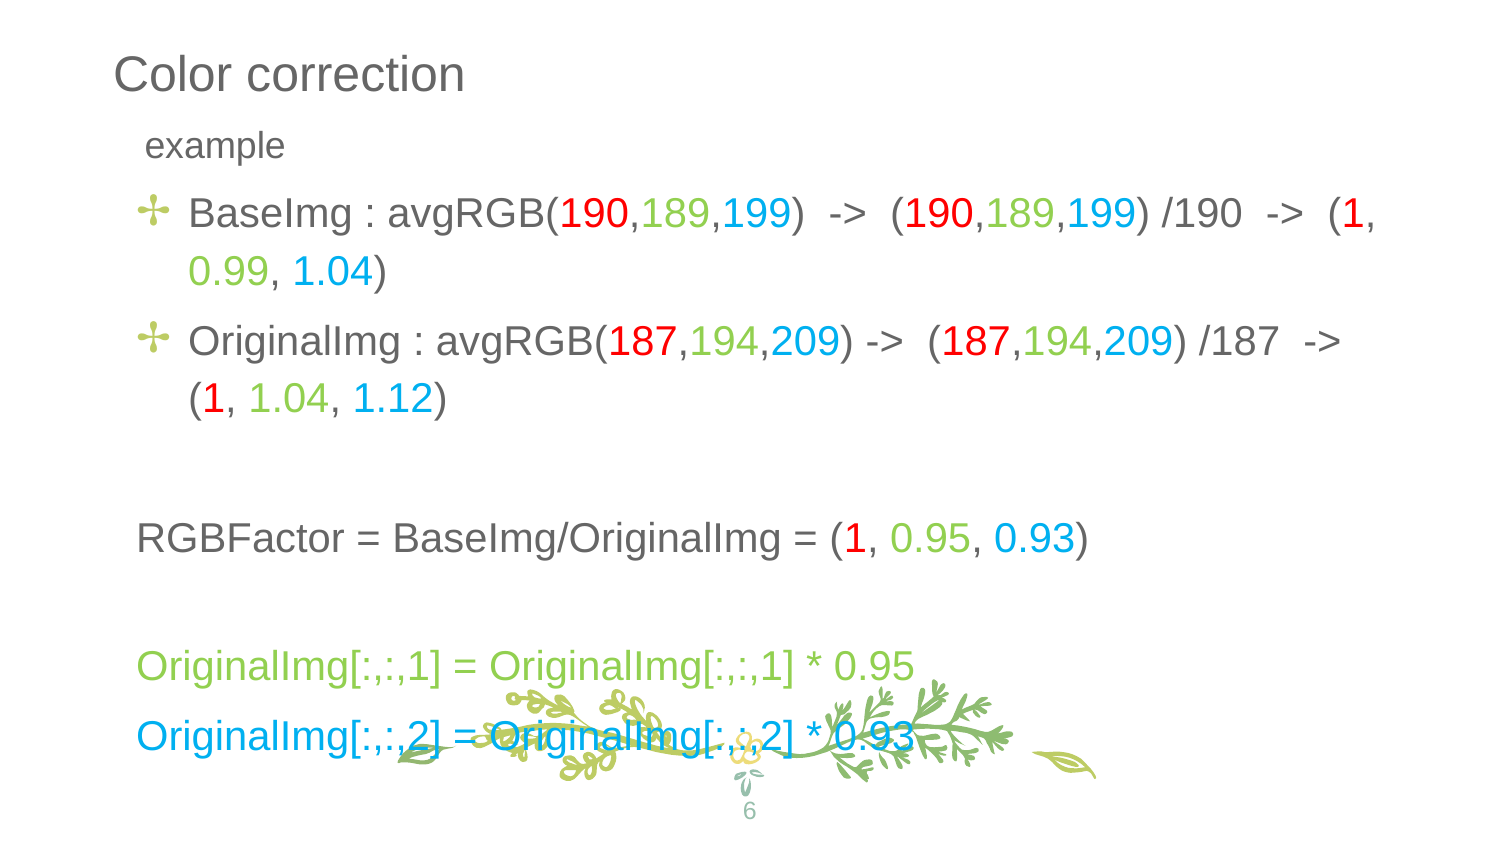

Color correction
   example
BaseImg : avgRGB(190,189,199)  ->  (190,189,199) /190  ->  (1, 0.99, 1.04)
OriginalImg : avgRGB(187,194,209) ->  (187,194,209) /187  ->  (1, 1.04, 1.12)

RGBFactor = BaseImg/OriginalImg = (1, 0.95, 0.93)
OriginalImg[:,:,1] = OriginalImg[:,:,1] * 0.95
OriginalImg[:,:,2] = OriginalImg[:,:,2] * 0.93

6